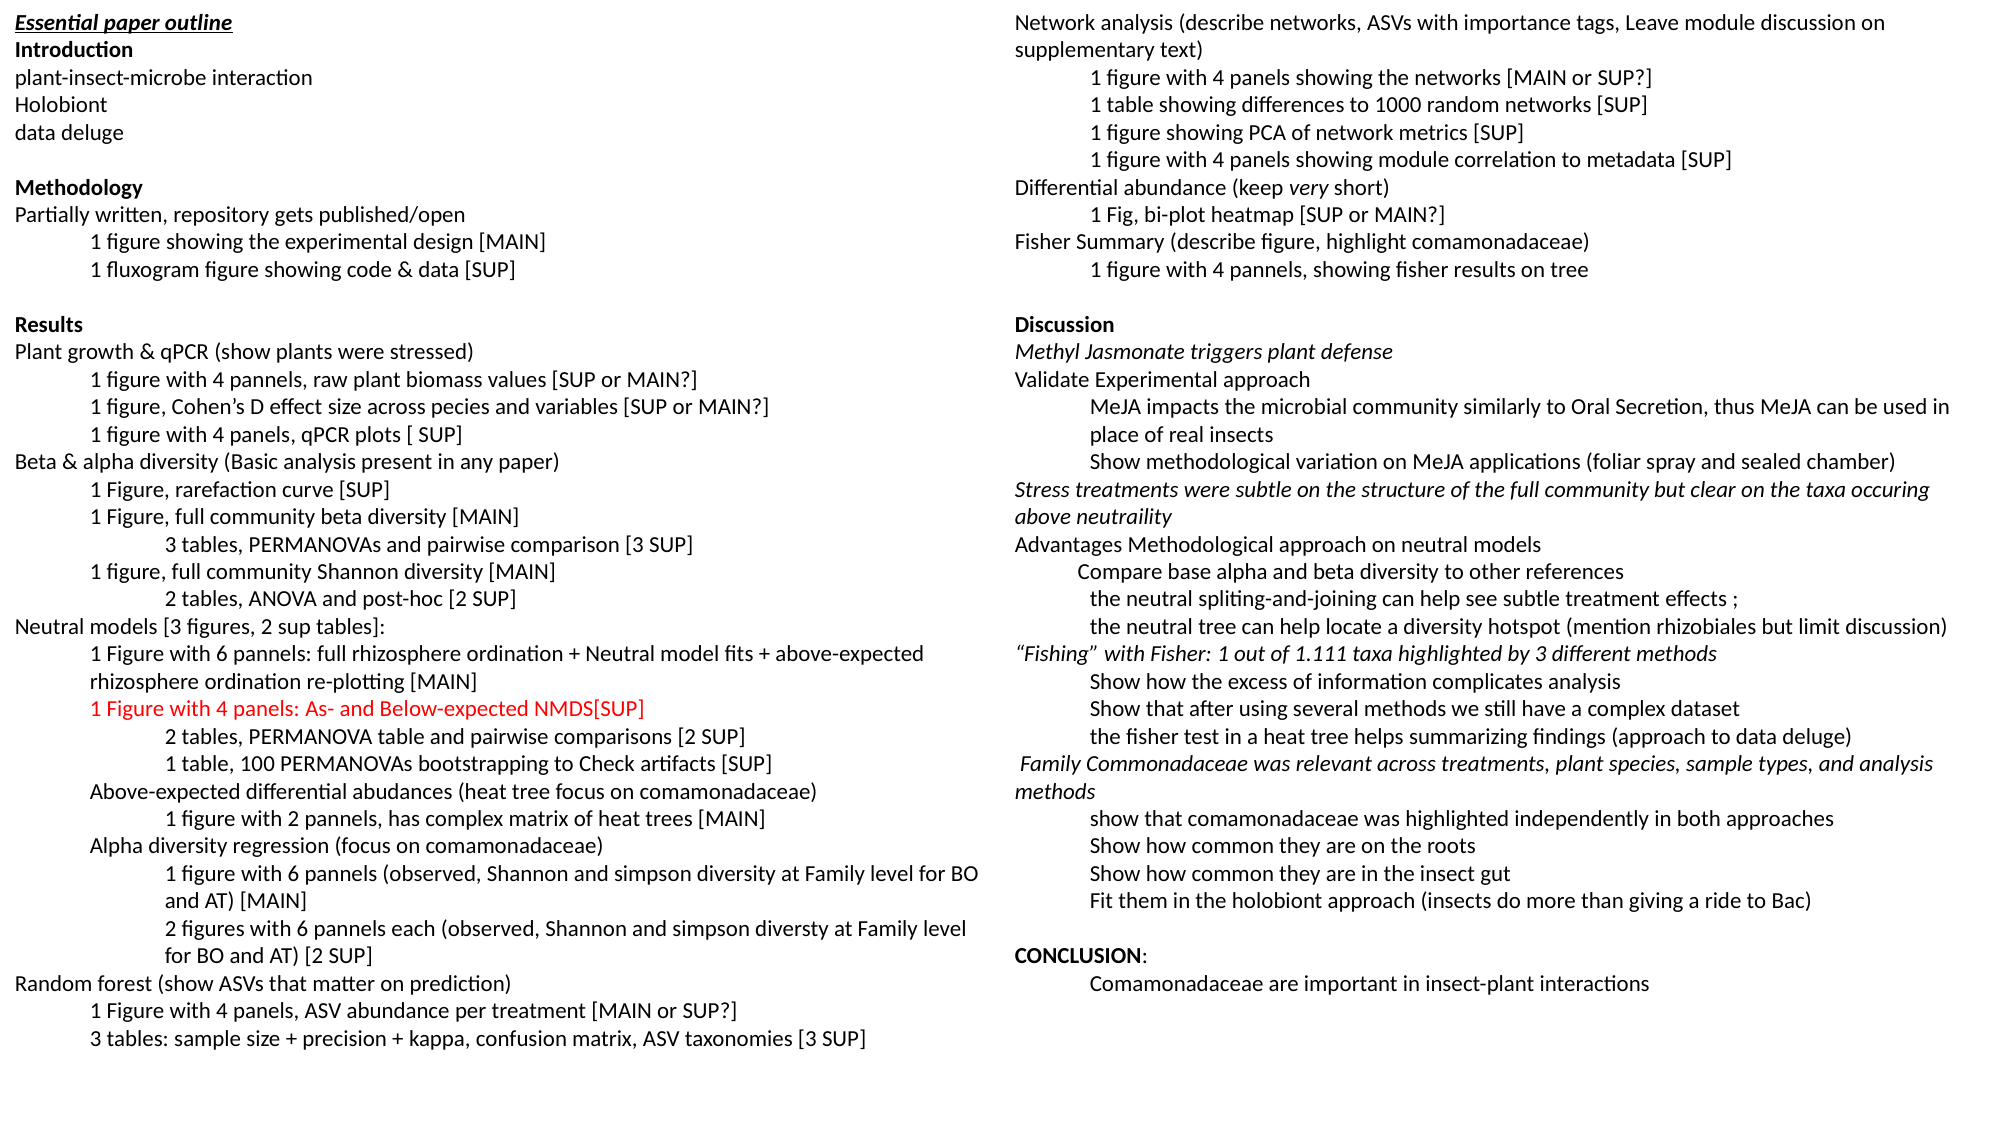

Essential paper outline
Introduction
plant-insect-microbe interaction
Holobiont
data deluge

Methodology
Partially written, repository gets published/open
1 figure showing the experimental design [MAIN]
1 fluxogram figure showing code & data [SUP]

Results
Plant growth & qPCR (show plants were stressed)
1 figure with 4 pannels, raw plant biomass values [SUP or MAIN?]
1 figure, Cohen’s D effect size across pecies and variables [SUP or MAIN?]
1 figure with 4 panels, qPCR plots [ SUP]
Beta & alpha diversity (Basic analysis present in any paper)
1 Figure, rarefaction curve [SUP]
1 Figure, full community beta diversity [MAIN]
3 tables, PERMANOVAs and pairwise comparison [3 SUP]
1 figure, full community Shannon diversity [MAIN]
2 tables, ANOVA and post-hoc [2 SUP]
Neutral models [3 figures, 2 sup tables]:
1 Figure with 6 pannels: full rhizosphere ordination + Neutral model fits + above-expected rhizosphere ordination re-plotting [MAIN]
1 Figure with 4 panels: As- and Below-expected NMDS[SUP]
2 tables, PERMANOVA table and pairwise comparisons [2 SUP]
1 table, 100 PERMANOVAs bootstrapping to Check artifacts [SUP]
Above-expected differential abudances (heat tree focus on comamonadaceae)
1 figure with 2 pannels, has complex matrix of heat trees [MAIN]
Alpha diversity regression (focus on comamonadaceae)
1 figure with 6 pannels (observed, Shannon and simpson diversity at Family level for BO and AT) [MAIN]
2 figures with 6 pannels each (observed, Shannon and simpson diversty at Family level for BO and AT) [2 SUP]
Random forest (show ASVs that matter on prediction)
1 Figure with 4 panels, ASV abundance per treatment [MAIN or SUP?]
3 tables: sample size + precision + kappa, confusion matrix, ASV taxonomies [3 SUP]
Network analysis (describe networks, ASVs with importance tags, Leave module discussion on supplementary text)
1 figure with 4 panels showing the networks [MAIN or SUP?]
1 table showing differences to 1000 random networks [SUP]
1 figure showing PCA of network metrics [SUP]
1 figure with 4 panels showing module correlation to metadata [SUP]
Differential abundance (keep very short)
1 Fig, bi-plot heatmap [SUP or MAIN?]
Fisher Summary (describe figure, highlight comamonadaceae)
1 figure with 4 pannels, showing fisher results on tree

Discussion
Methyl Jasmonate triggers plant defense
Validate Experimental approach
MeJA impacts the microbial community similarly to Oral Secretion, thus MeJA can be used in place of real insects
Show methodological variation on MeJA applications (foliar spray and sealed chamber)
Stress treatments were subtle on the structure of the full community but clear on the taxa occuring above neutraility
Advantages Methodological approach on neutral models
            Compare base alpha and beta diversity to other references
the neutral spliting-and-joining can help see subtle treatment effects ;
the neutral tree can help locate a diversity hotspot (mention rhizobiales but limit discussion)
“Fishing” with Fisher: 1 out of 1.111 taxa highlighted by 3 different methods
Show how the excess of information complicates analysis
Show that after using several methods we still have a complex dataset
the fisher test in a heat tree helps summarizing findings (approach to data deluge)
 Family Commonadaceae was relevant across treatments, plant species, sample types, and analysis methods
show that comamonadaceae was highlighted independently in both approaches
Show how common they are on the roots
Show how common they are in the insect gut
Fit them in the holobiont approach (insects do more than giving a ride to Bac)

CONCLUSION:
Comamonadaceae are important in insect-plant interactions